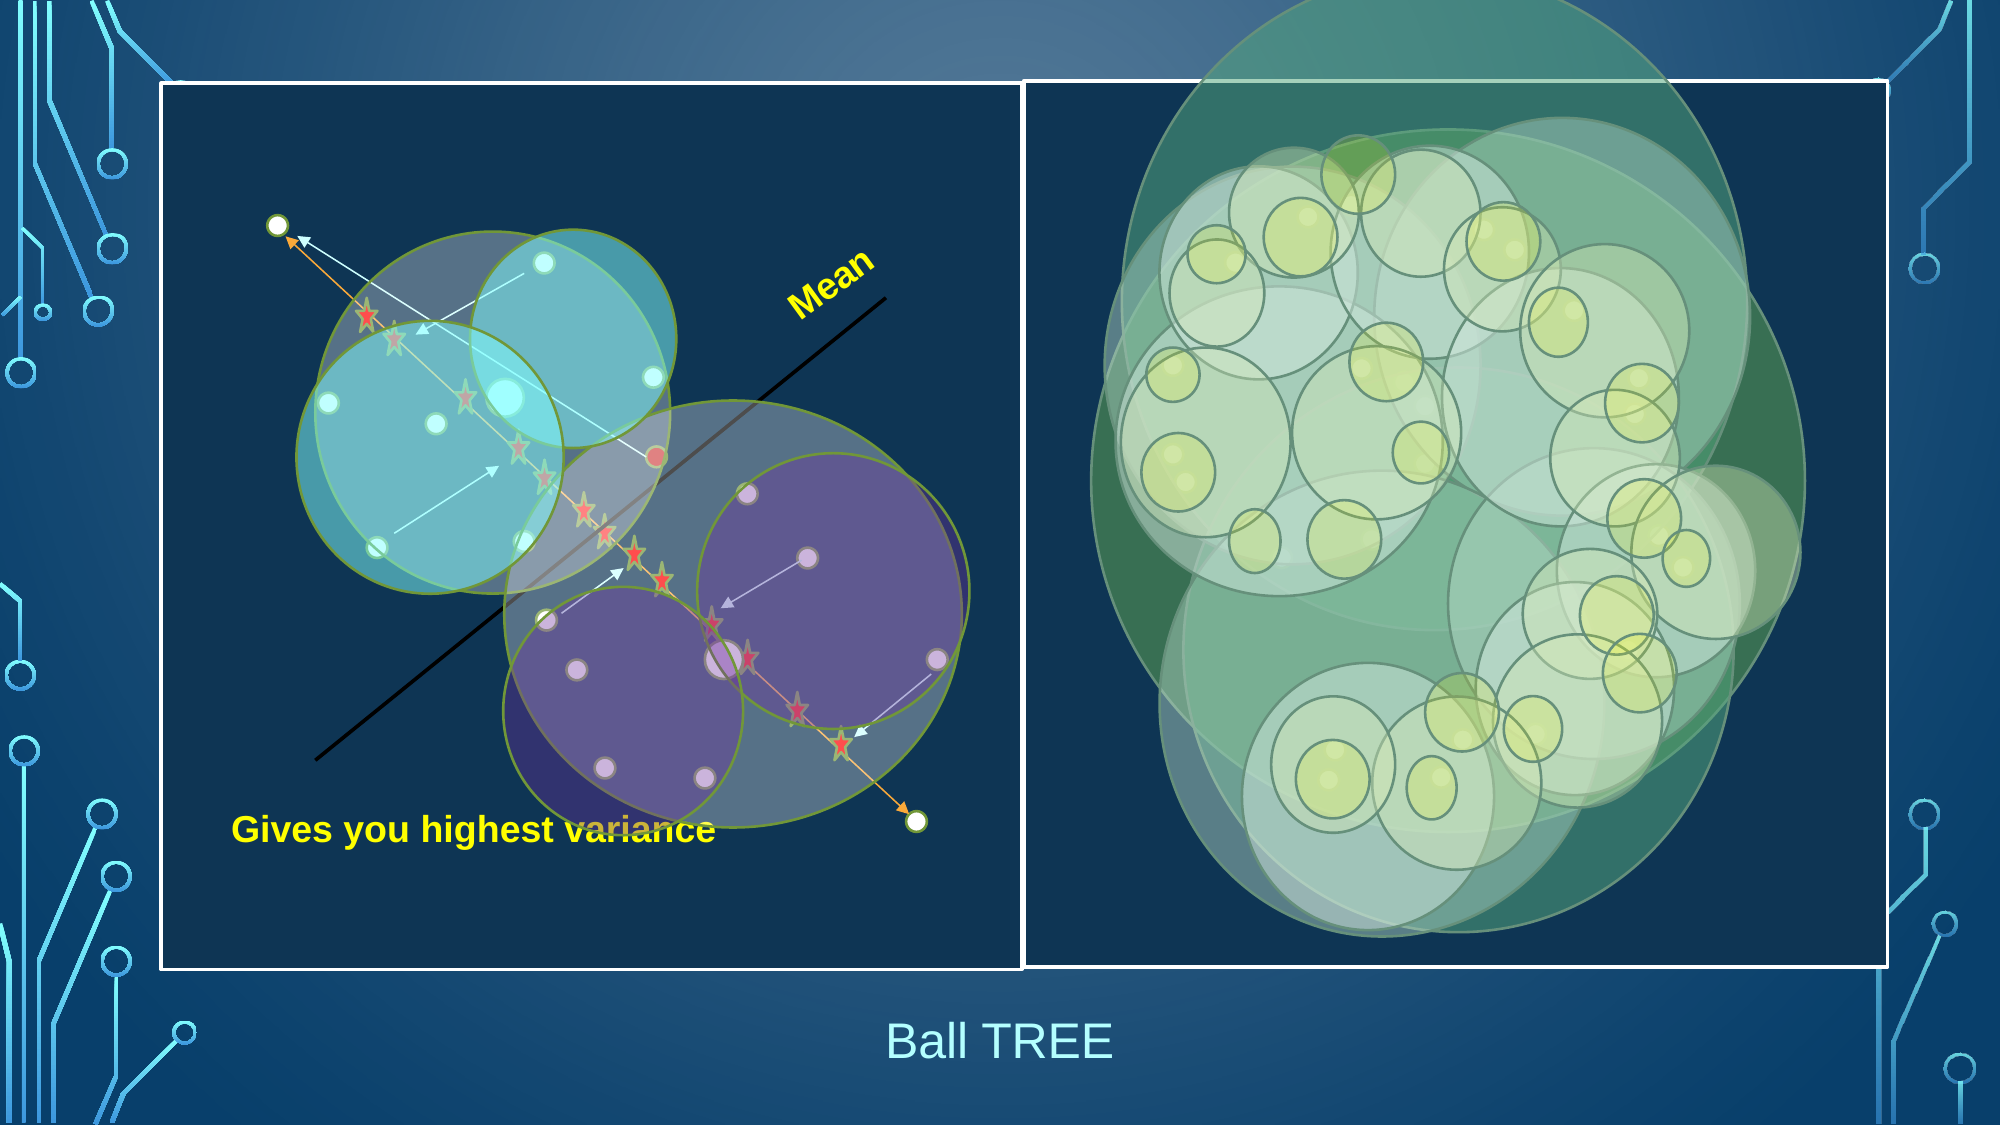

Mean

Gives you highest variance

Ball TREE